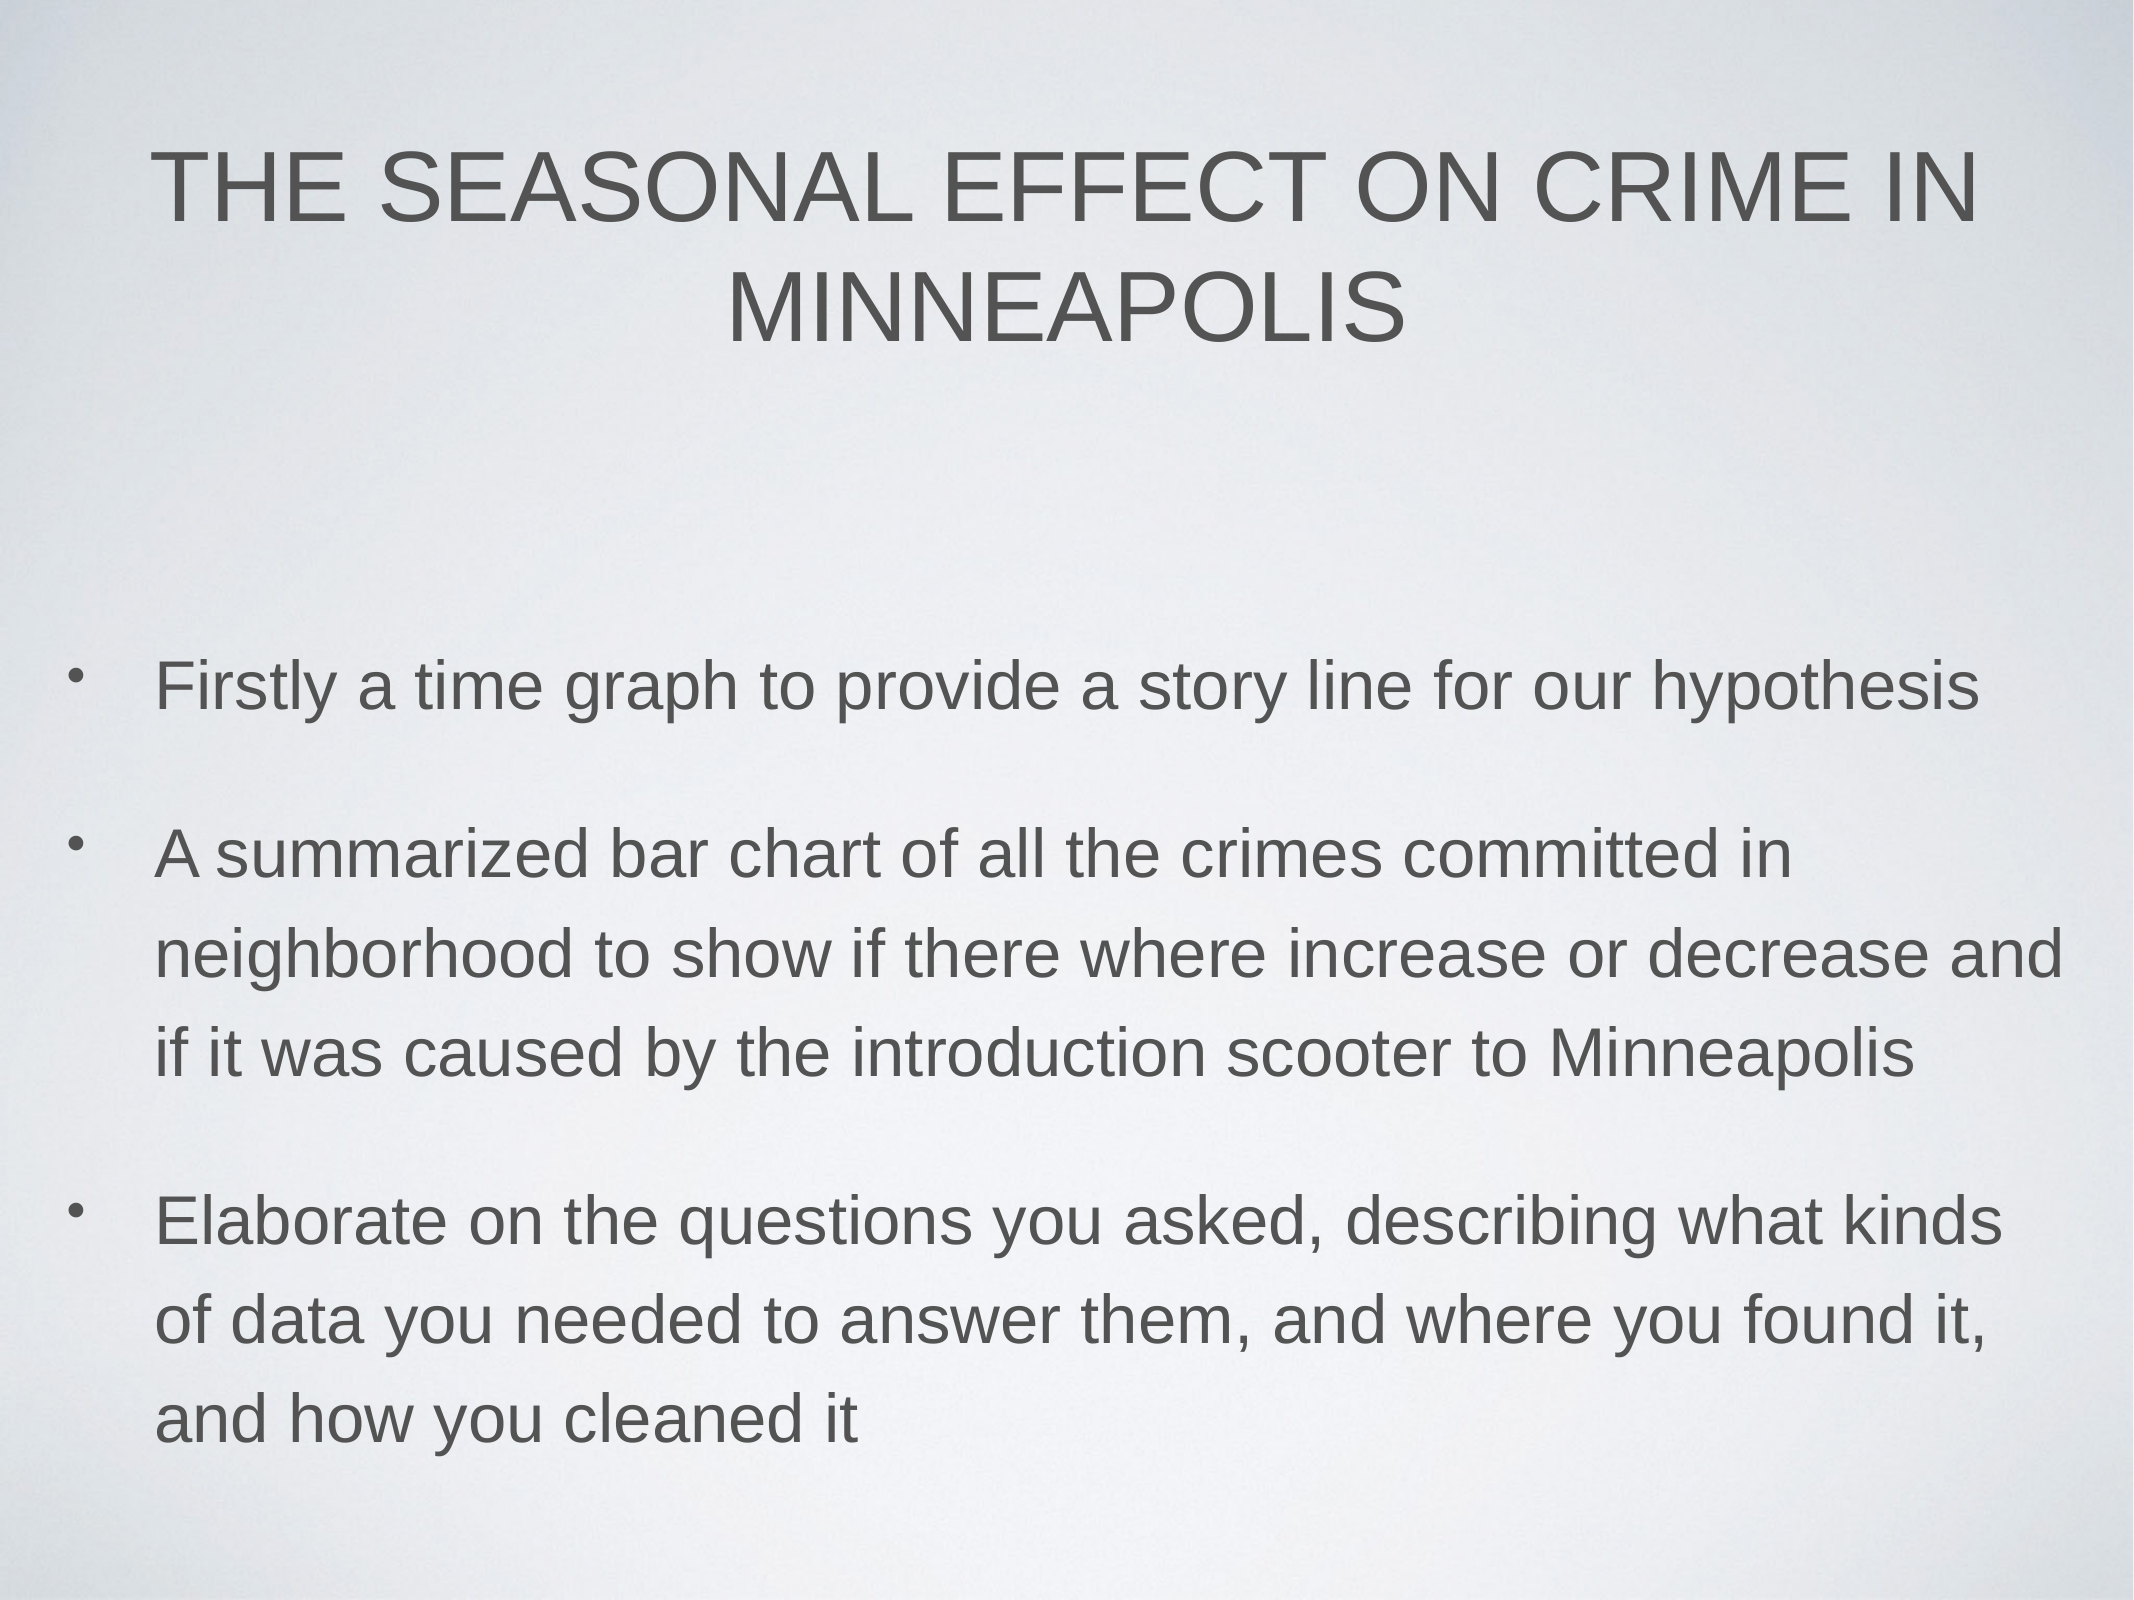

# The seasonal effect on crime in Minneapolis

Firstly a time graph to provide a story line for our hypothesis
A summarized bar chart of all the crimes committed in neighborhood to show if there where increase or decrease and if it was caused by the introduction scooter to Minneapolis
Elaborate on the questions you asked, describing what kinds of data you needed to answer them, and where you found it, and how you cleaned it